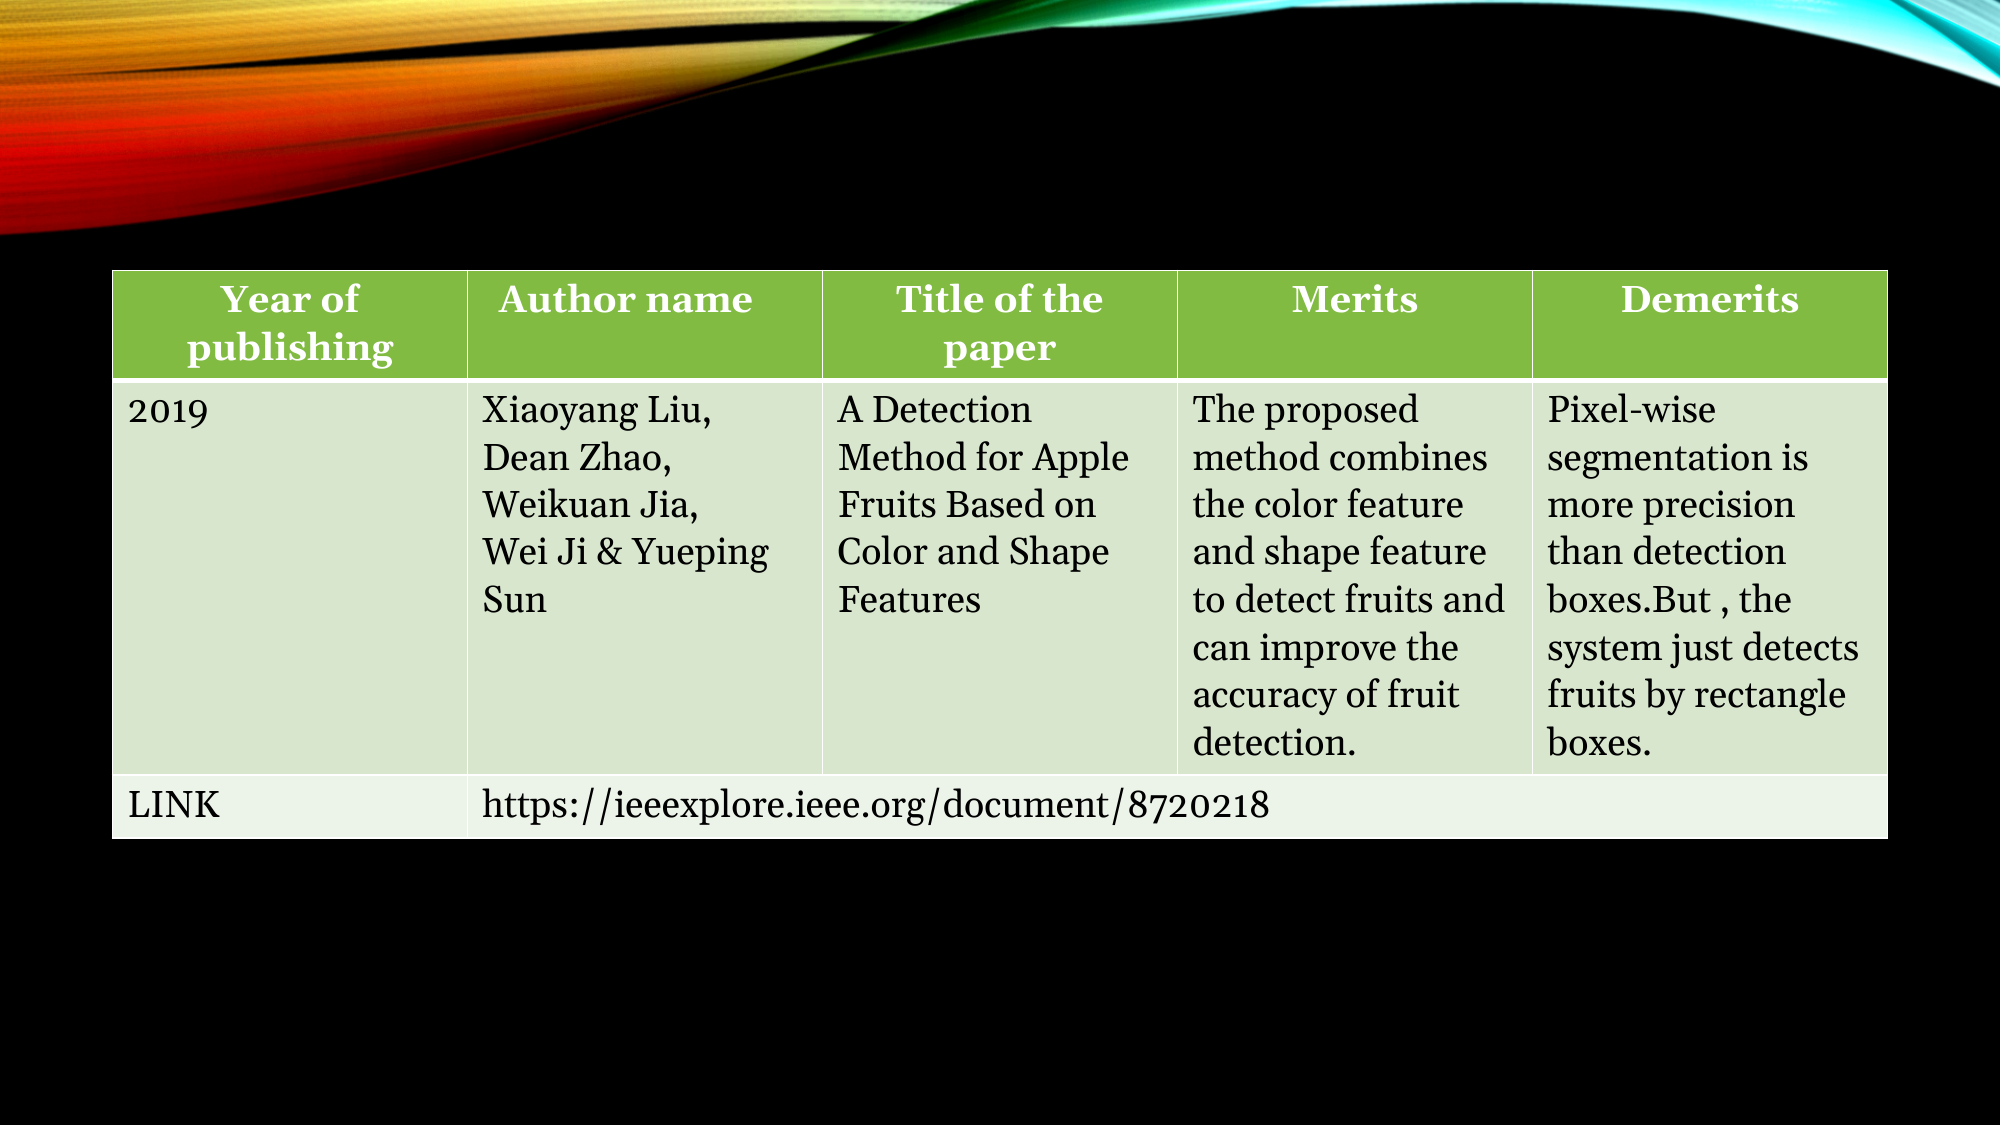

| Year of publishing | Author name | Title of the paper | Merits | Demerits |
| --- | --- | --- | --- | --- |
| 2019 | Xiaoyang Liu, Dean Zhao,  Weikuan Jia, Wei Ji & Yueping Sun | A Detection Method for Apple Fruits Based on Color and Shape Features | The proposed method combines the color feature and shape feature to detect fruits and can improve the accuracy of fruit detection. | Pixel-wise segmentation is more precision than detection boxes.But , the system just detects fruits by rectangle boxes. |
| LINK | https://ieeexplore.ieee.org/document/8720218 |  |  |  |